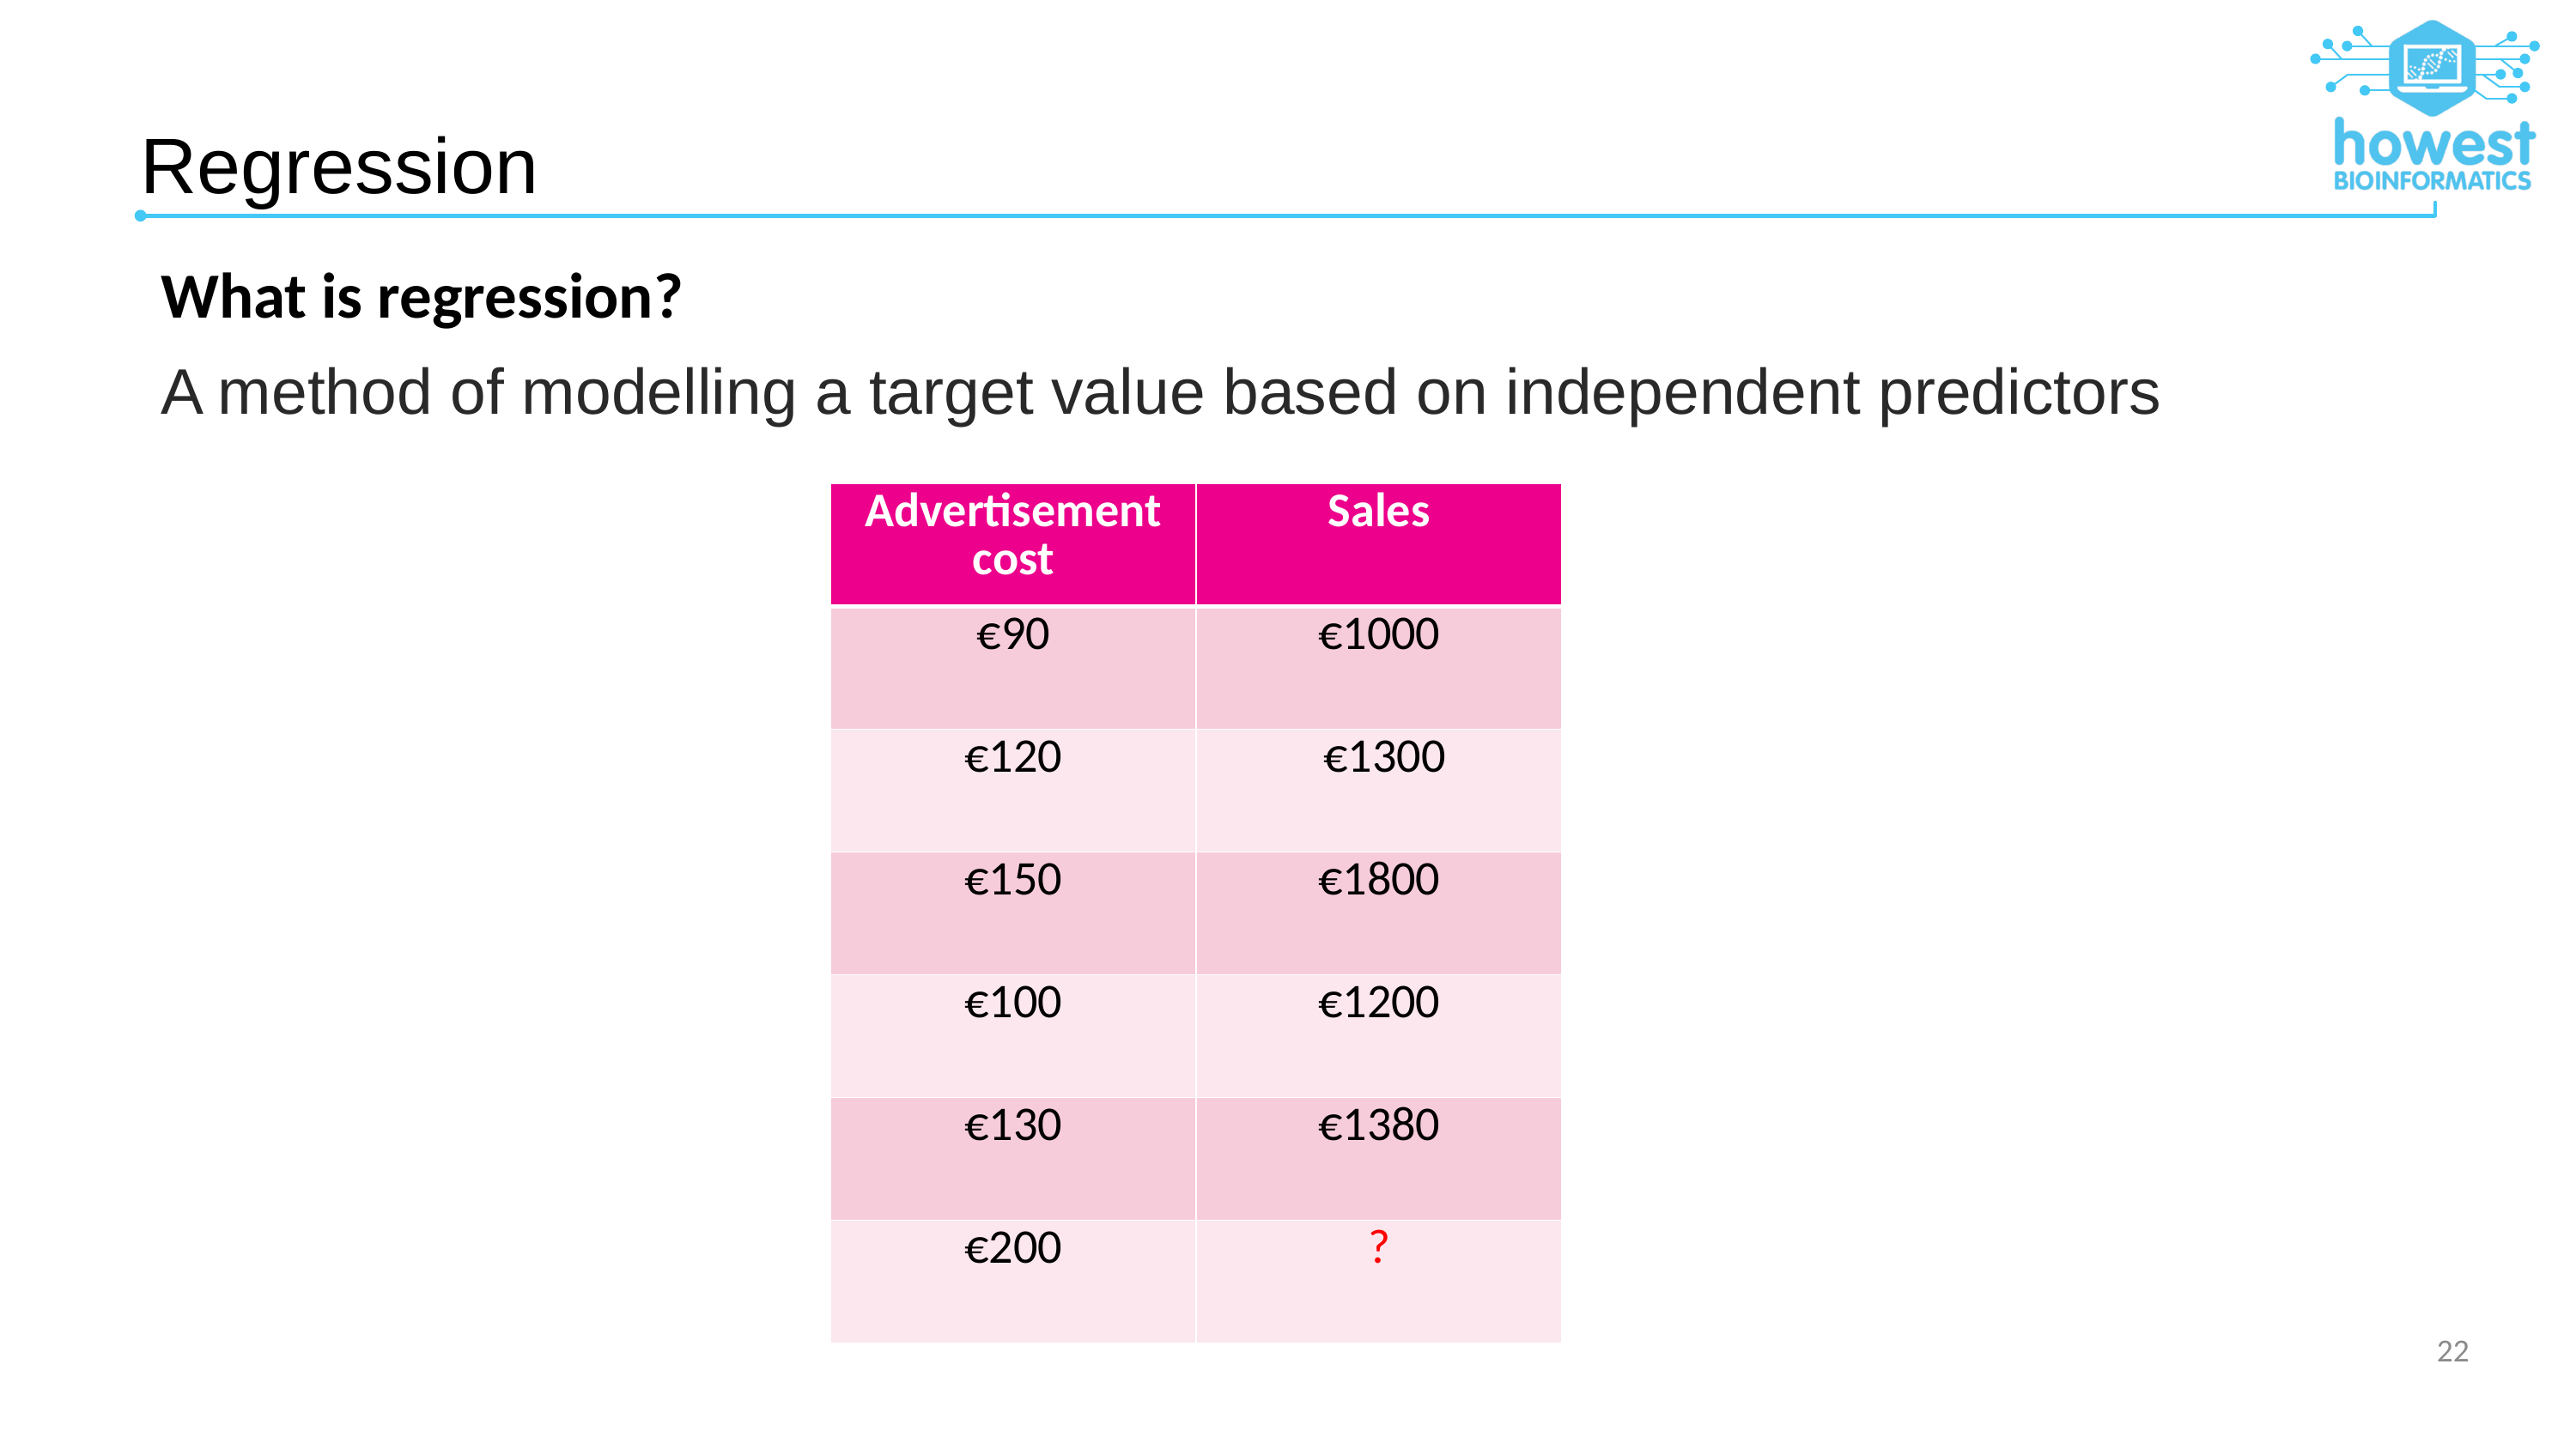

# Regression
What is regression?
A method of modelling a target value based on independent predictors
| Advertisement cost | Sales |
| --- | --- |
| €90 | €1000 |
| €120 | €1300 |
| €150 | €1800 |
| €100 | €1200 |
| €130 | €1380 |
| €200 | ? |
22